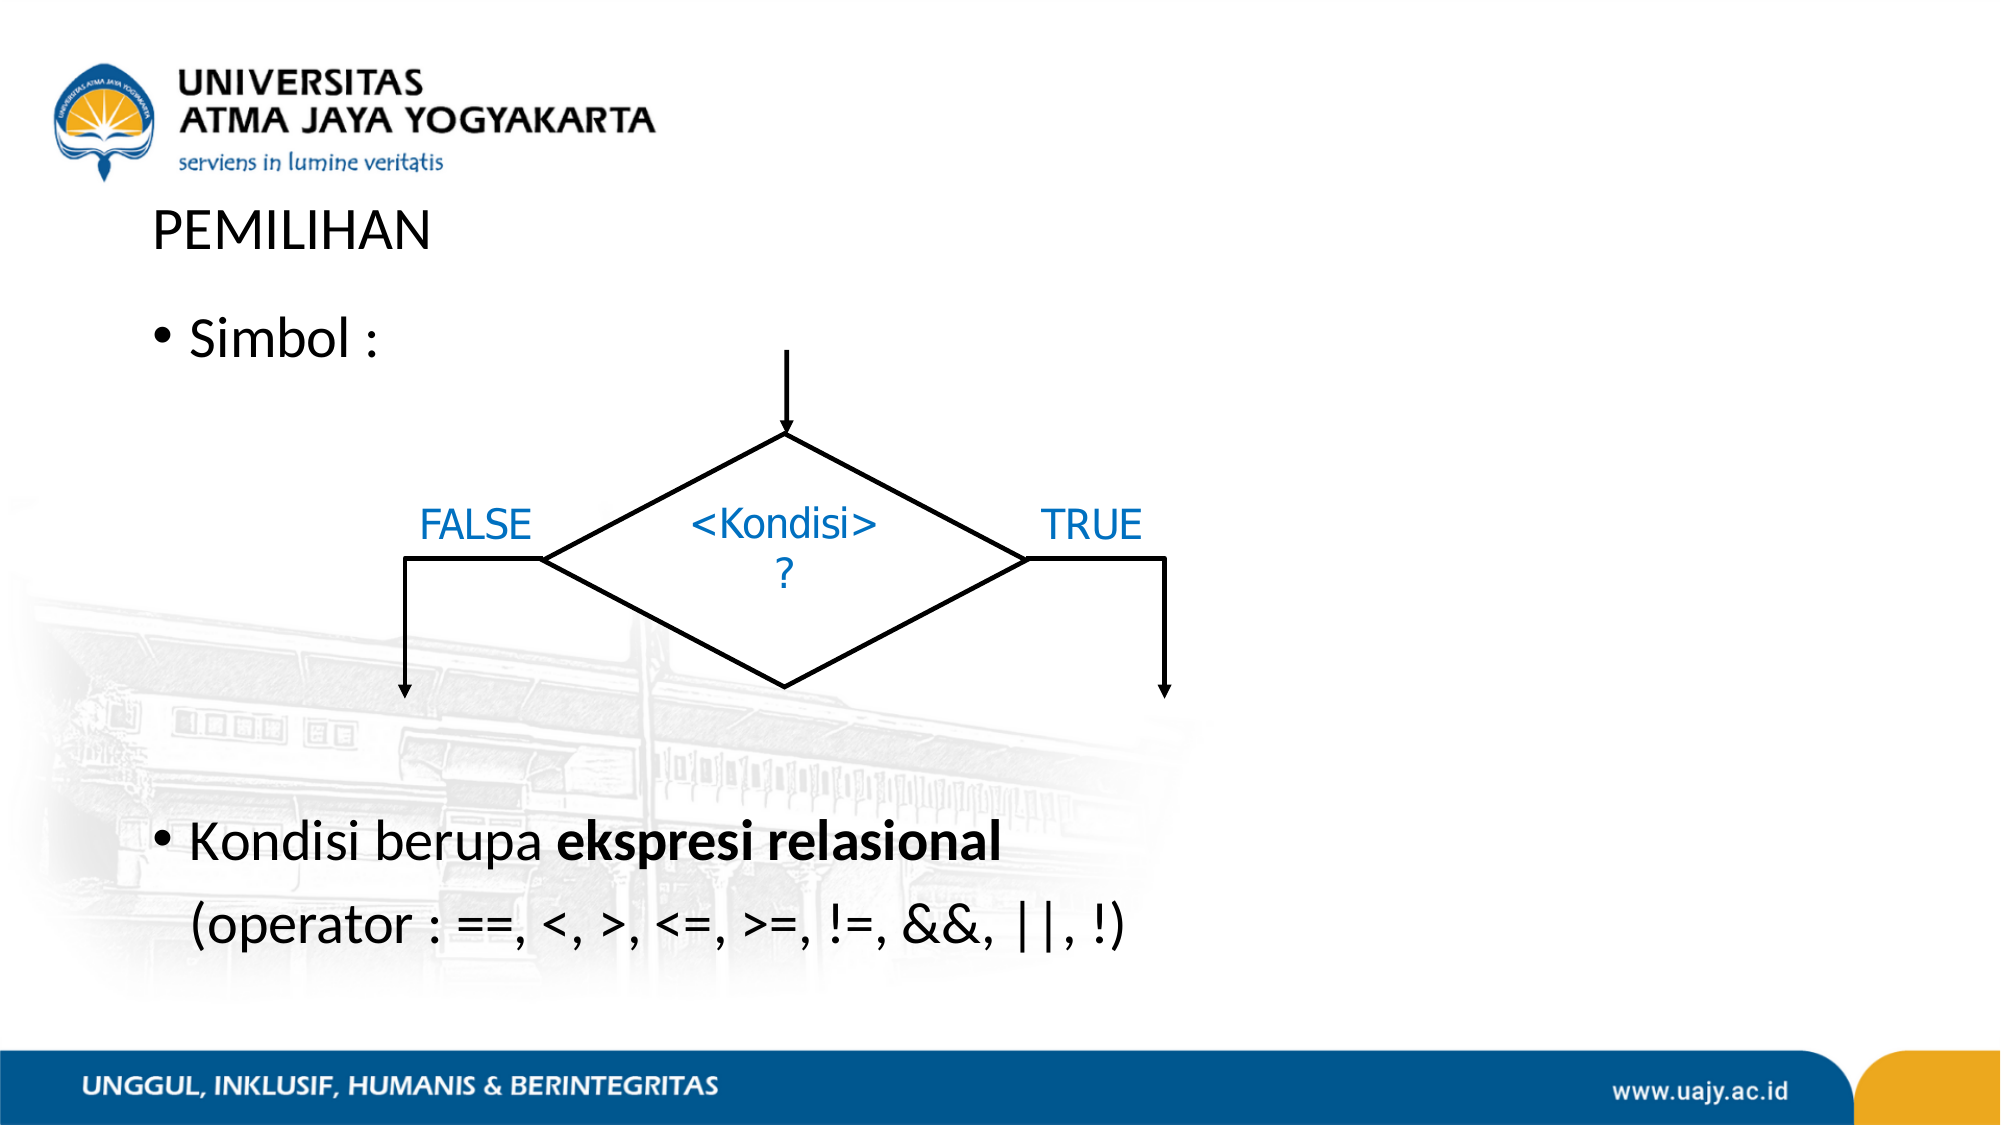

# PEMILIHAN
Simbol :

Kondisi berupa ekspresi relasional
	(operator : ==, <, >, <=, >=, !=, &&, ||, !)

<Kondisi>
?
FALSE
TRUE